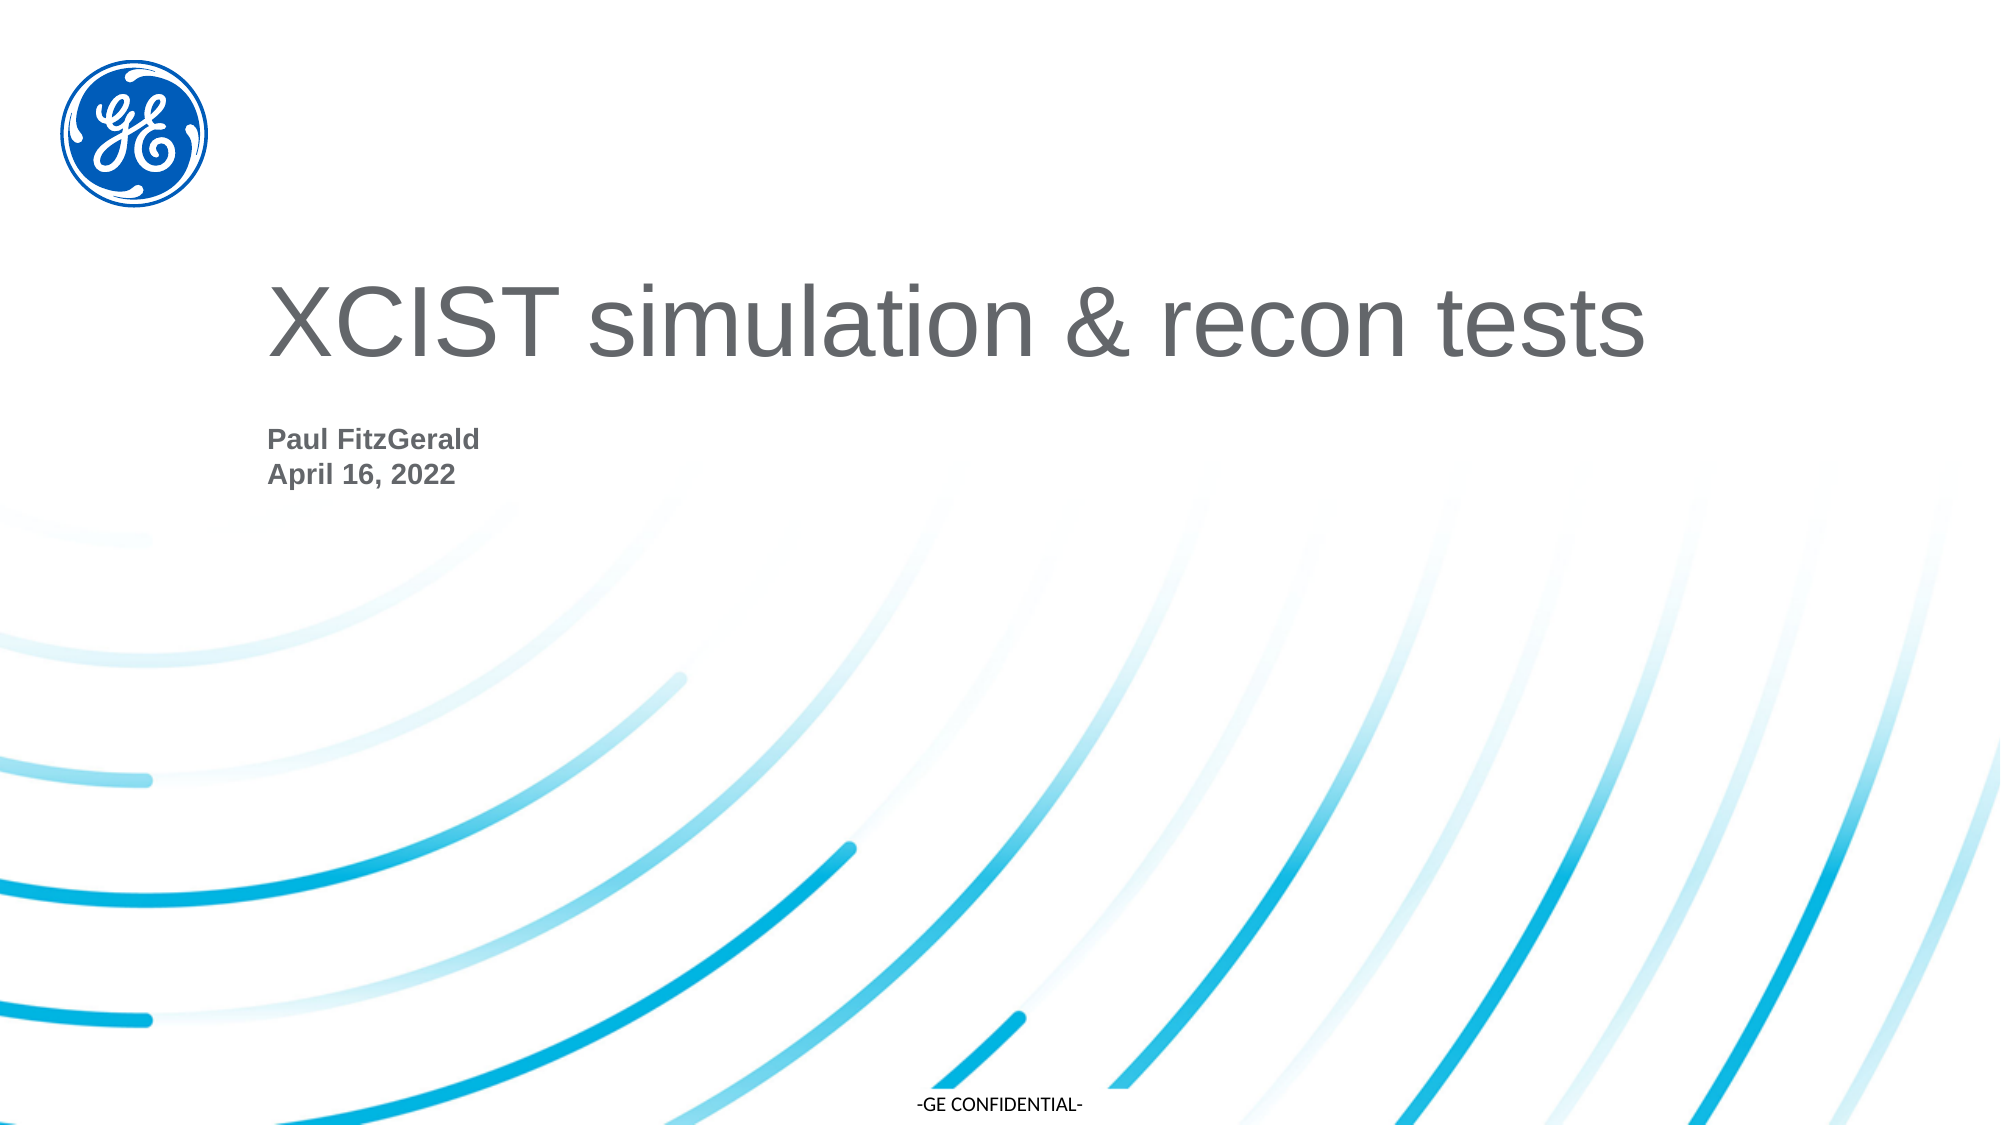

# XCIST simulation & recon tests
Paul FitzGerald
April 16, 2022